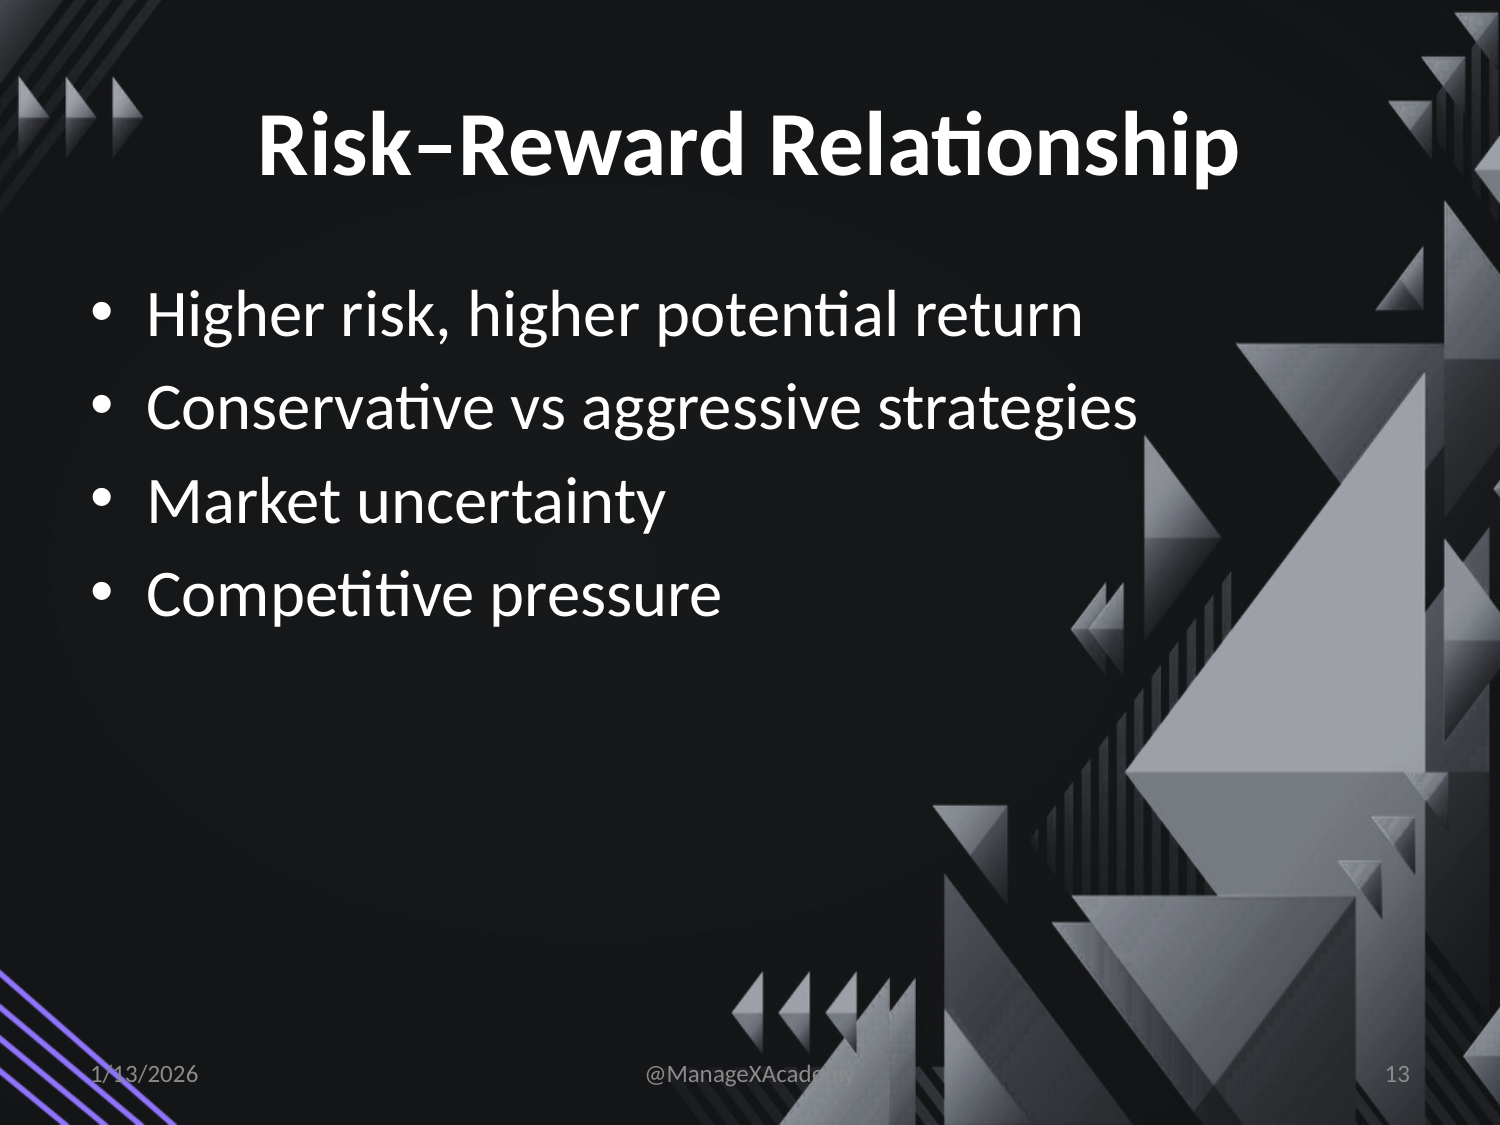

# Risk–Reward Relationship
Higher risk, higher potential return
Conservative vs aggressive strategies
Market uncertainty
Competitive pressure

1/13/2026
@ManageXAcademy
13